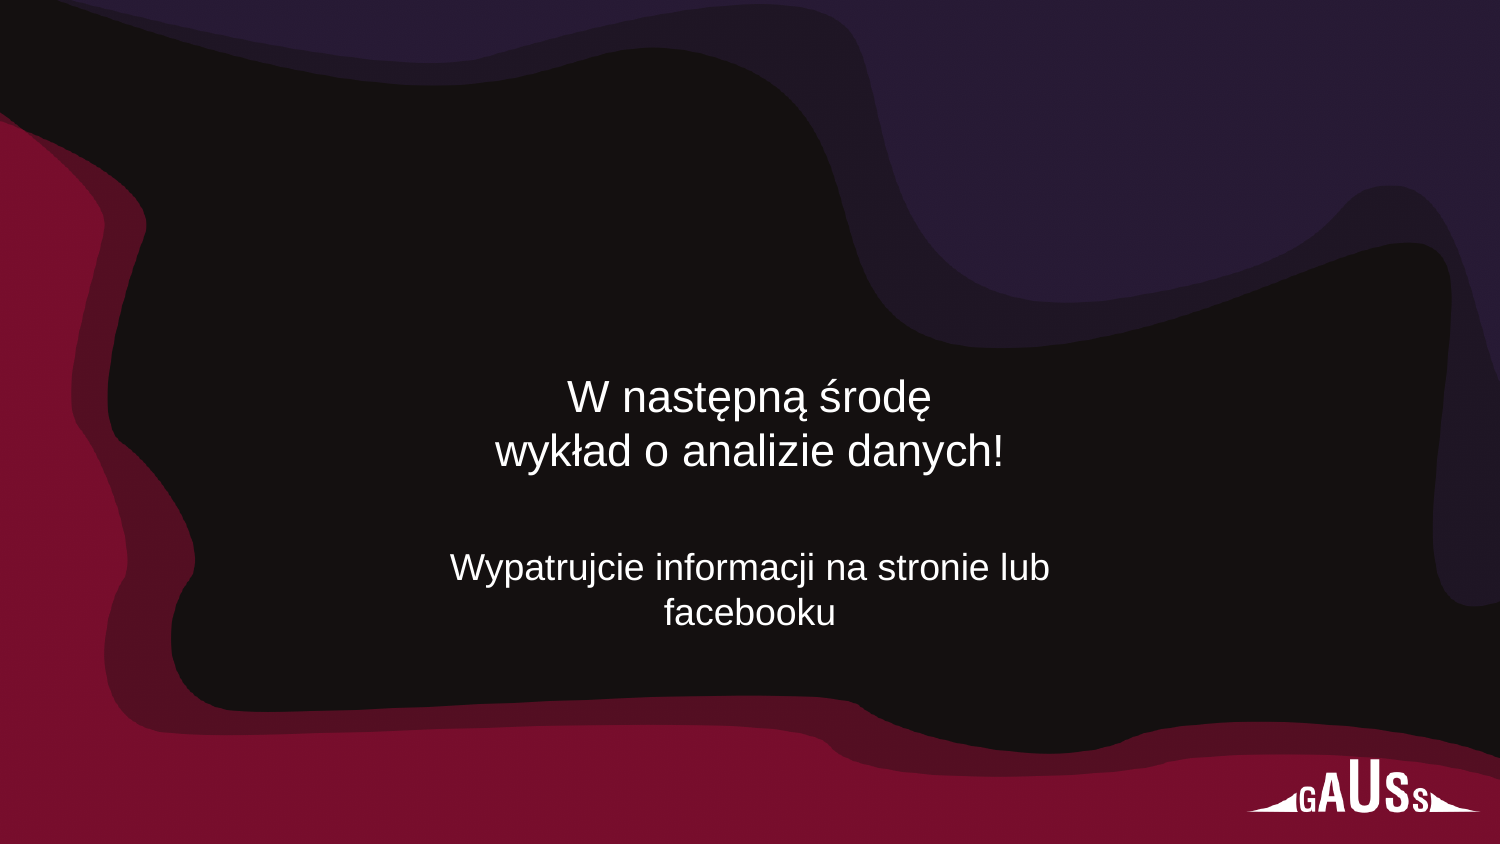

# W następną środę
wykład o analizie danych!
Wypatrujcie informacji na stronie lub facebooku